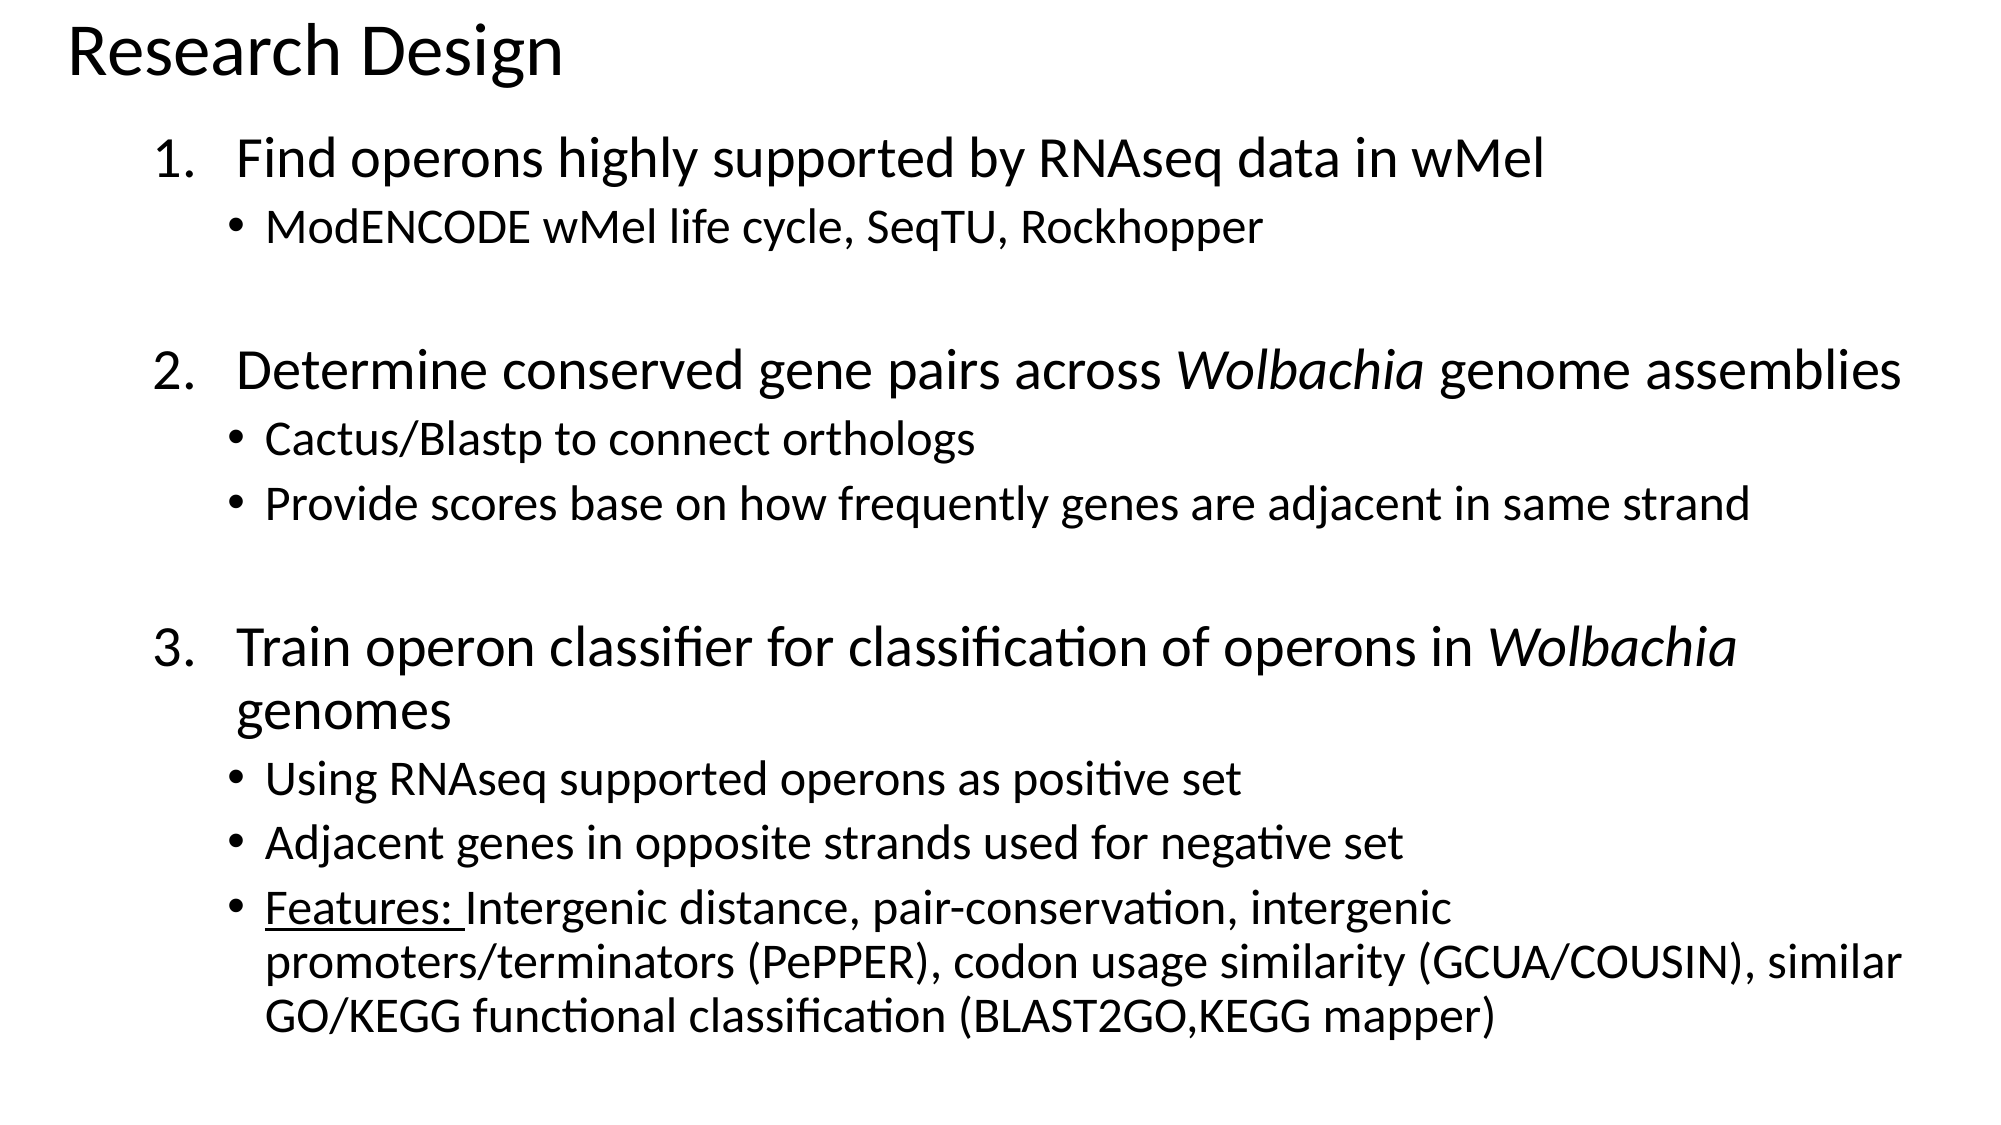

# Research Design
Find operons highly supported by RNAseq data in wMel
ModENCODE wMel life cycle, SeqTU, Rockhopper

Determine conserved gene pairs across Wolbachia genome assemblies
Cactus/Blastp to connect orthologs
Provide scores base on how frequently genes are adjacent in same strand

Train operon classifier for classification of operons in Wolbachia genomes
Using RNAseq supported operons as positive set
Adjacent genes in opposite strands used for negative set
Features: Intergenic distance, pair-conservation, intergenic promoters/terminators (PePPER), codon usage similarity (GCUA/COUSIN), similar GO/KEGG functional classification (BLAST2GO,KEGG mapper)